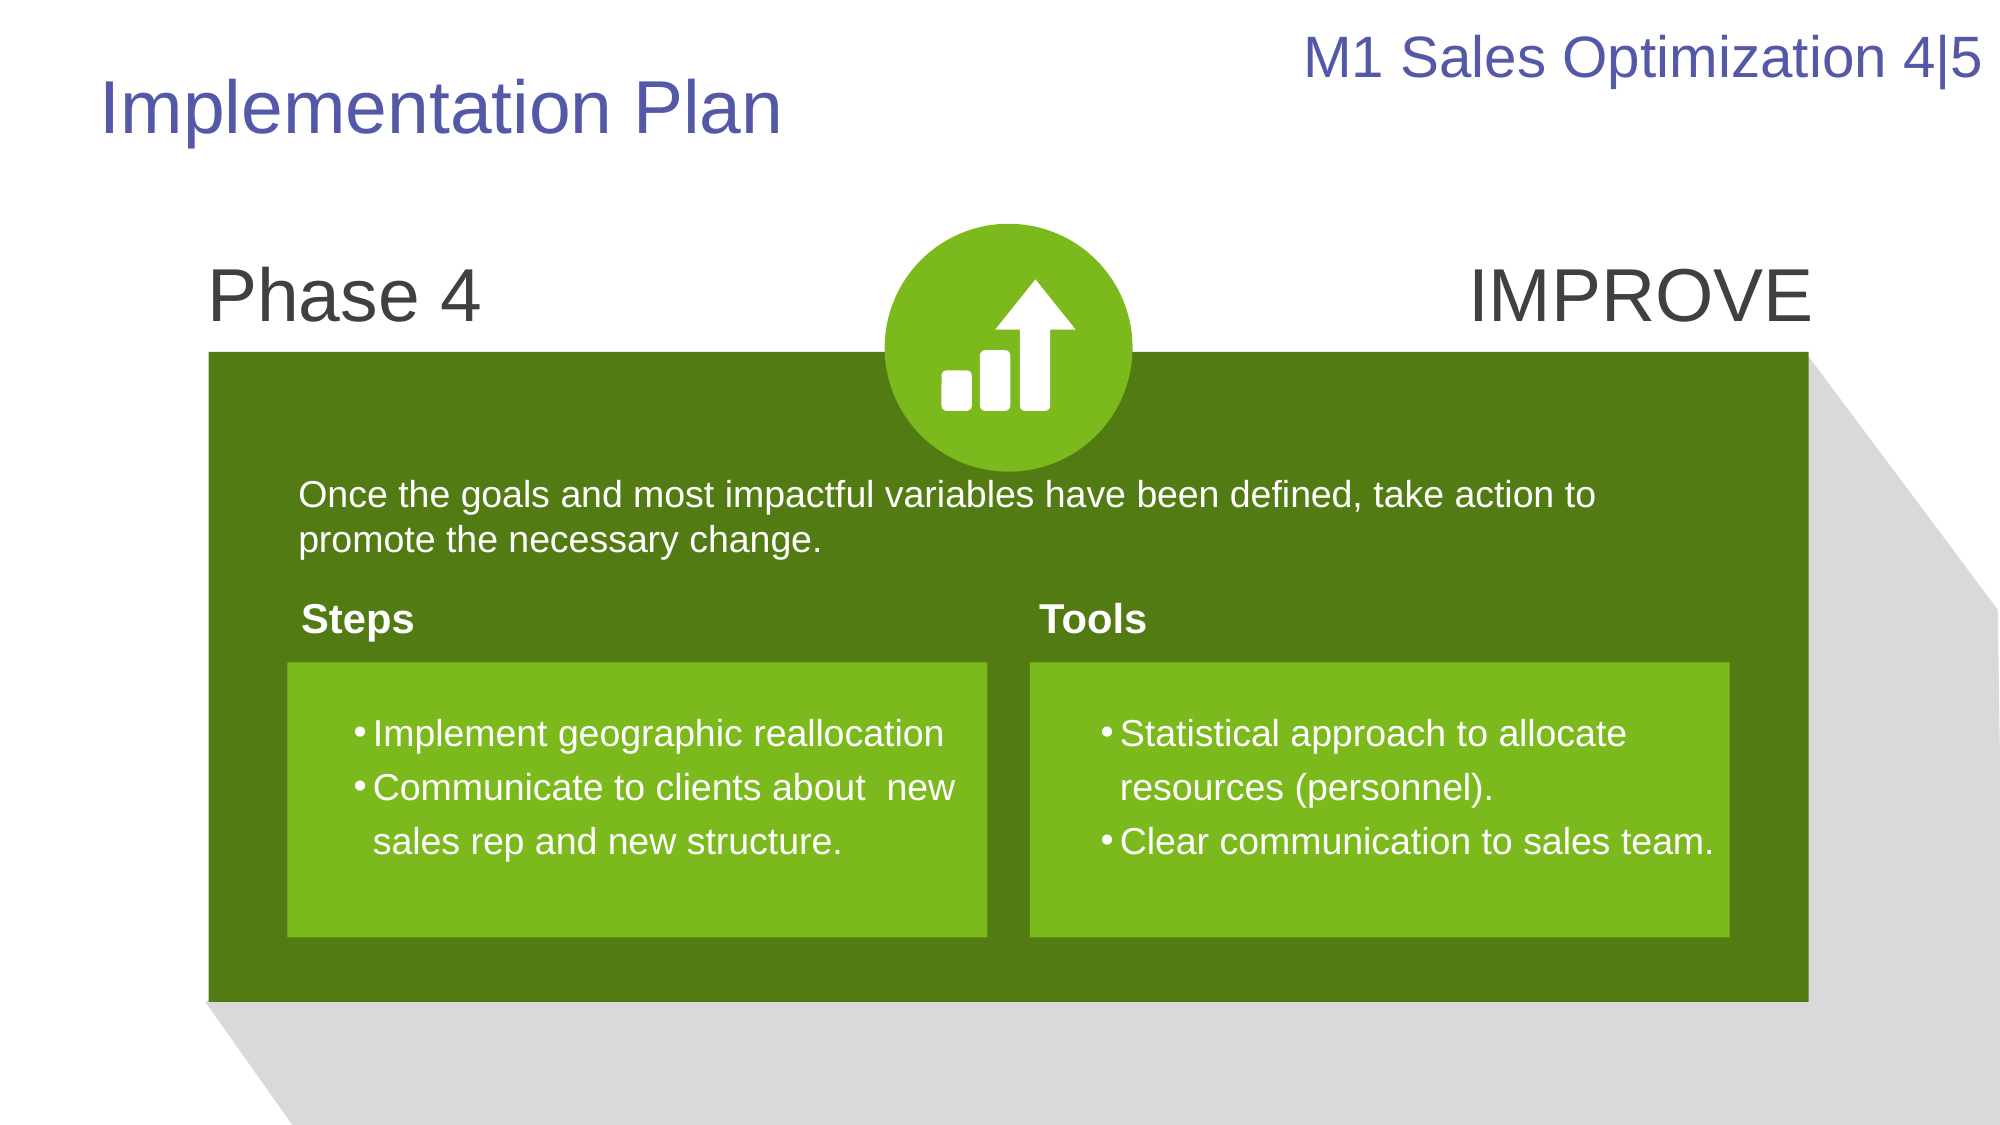

M1 Sales Optimization 4|5
# Implementation Plan

Phase 4
IMPROVE

Once the goals and most impactful variables have been defined, take action to promote the necessary change.
Steps
Tools

Implement geographic reallocation
Communicate to clients about  new sales rep and new structure.
Statistical approach to allocate resources (personnel).
Clear communication to sales team.